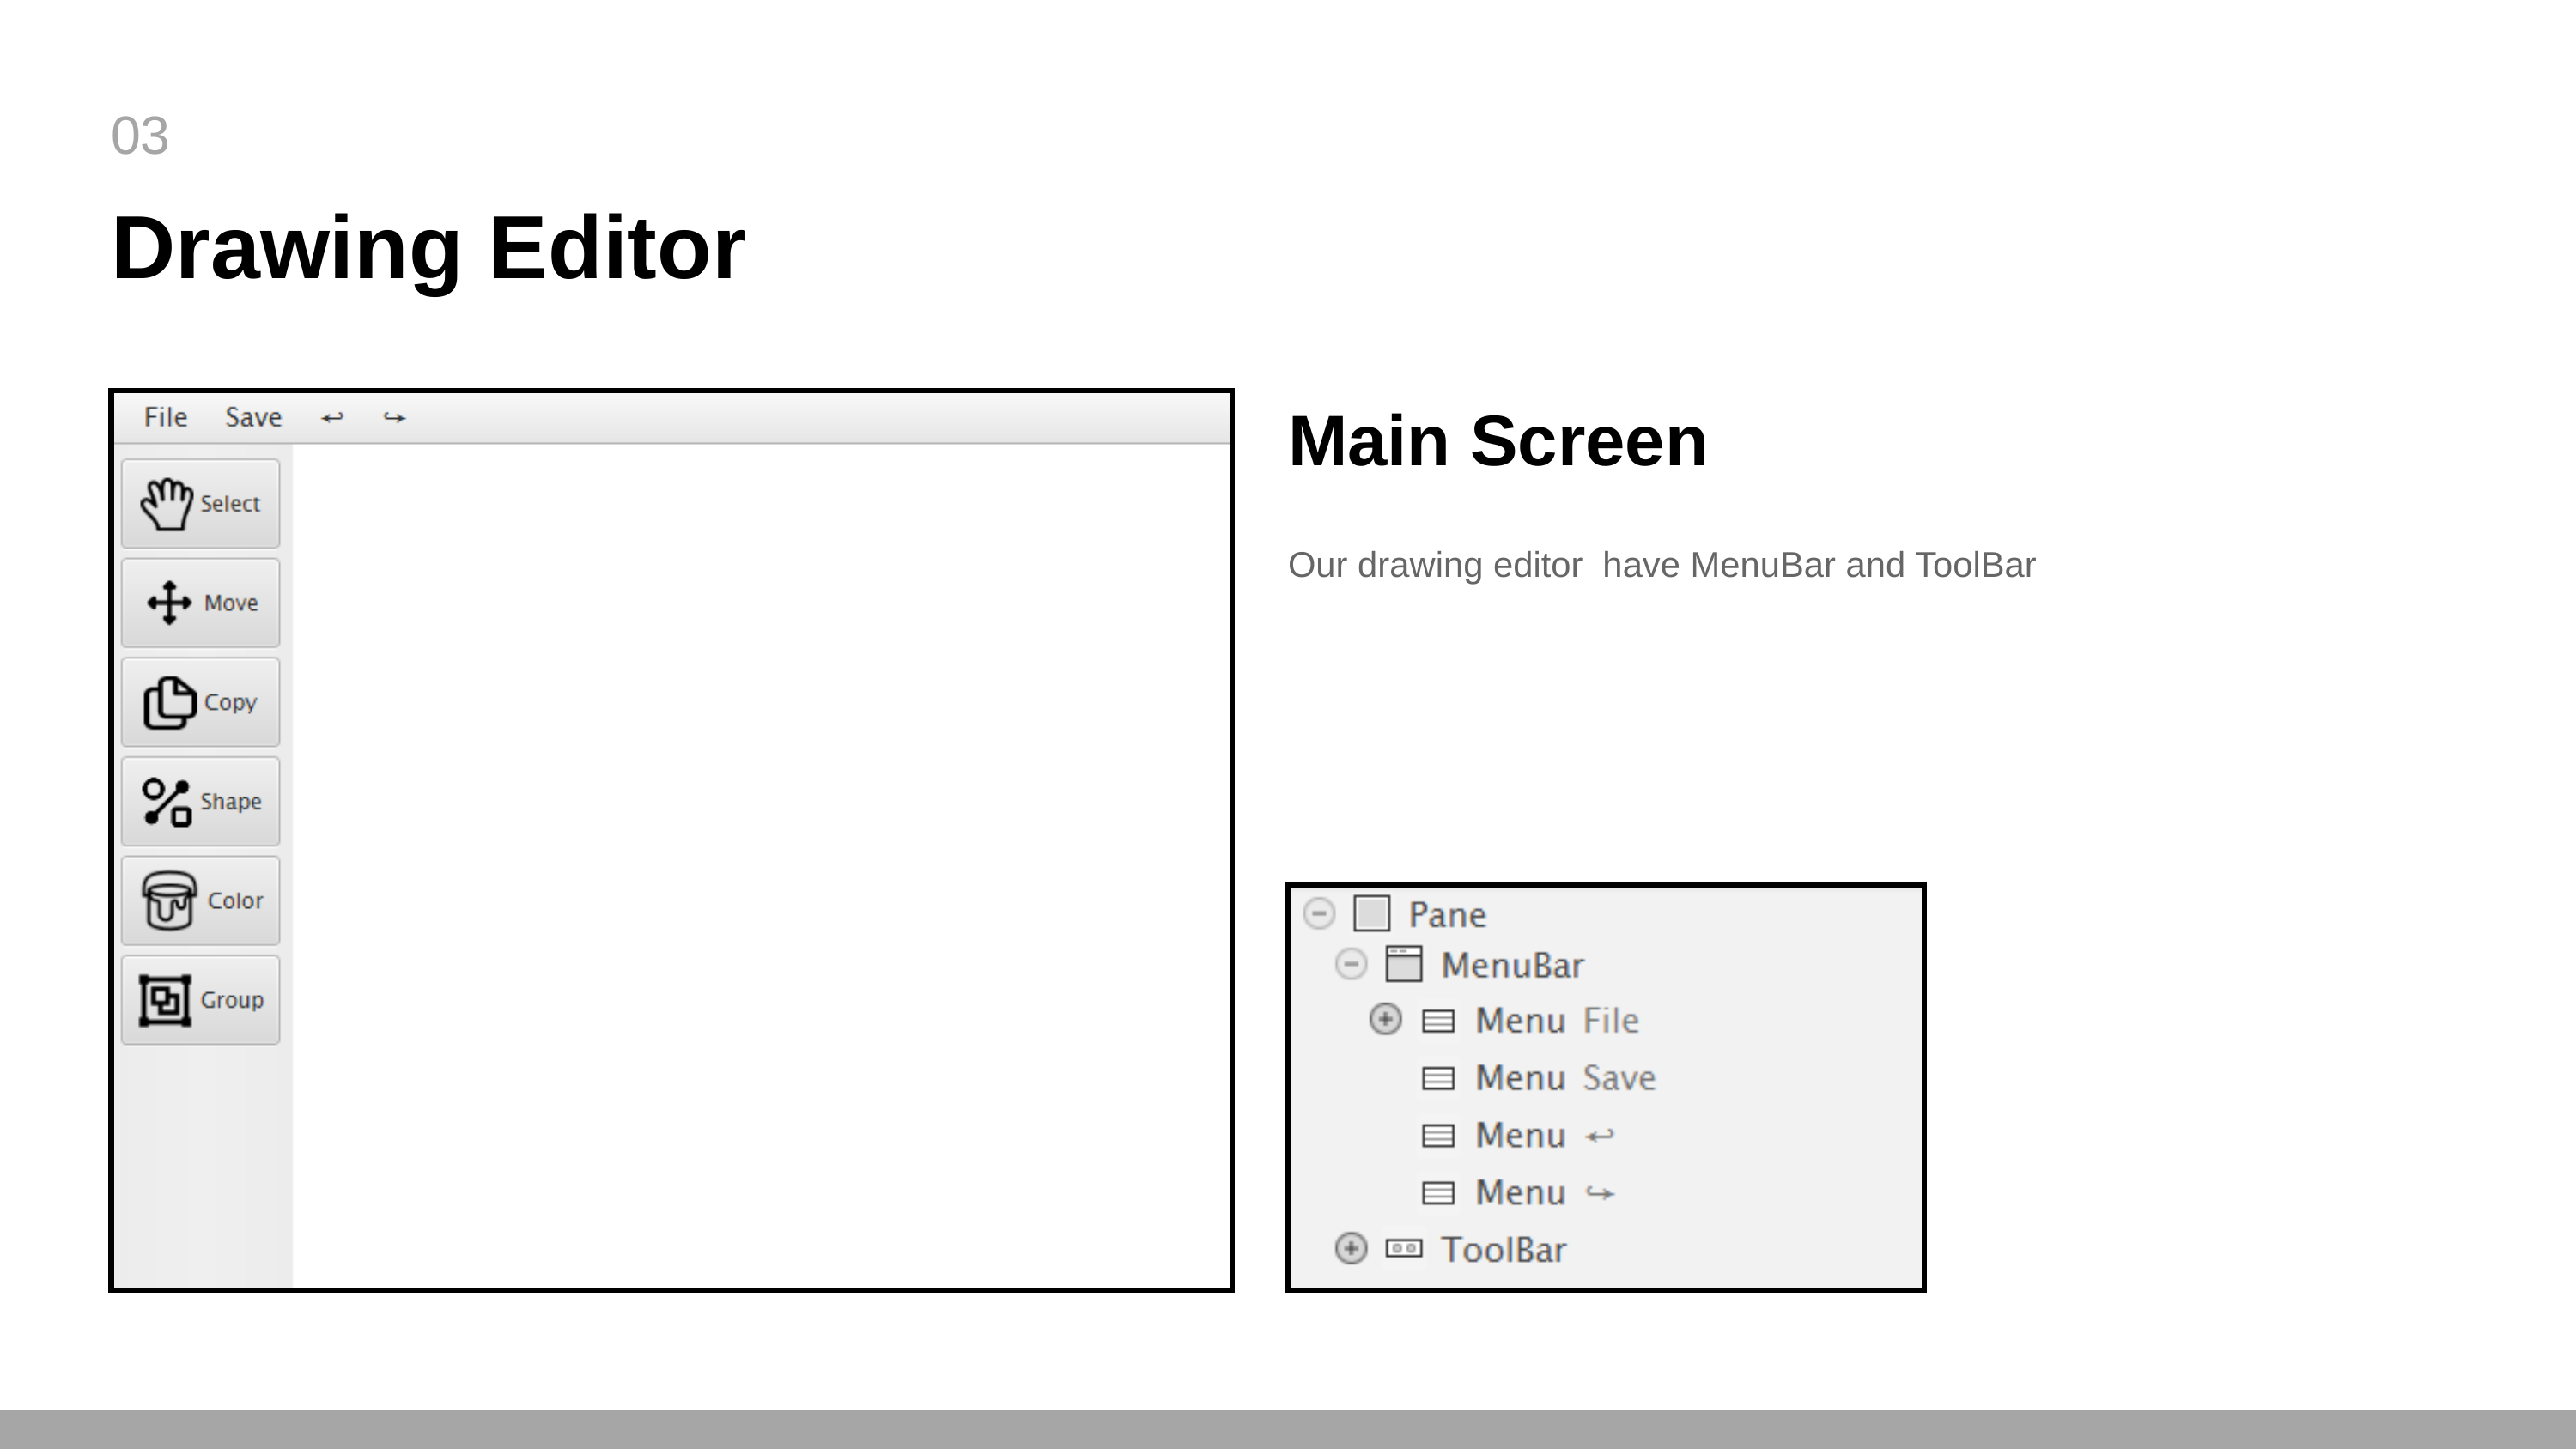

03
Drawing Editor
Main Screen

Our drawing editor  have MenuBar and ToolBar